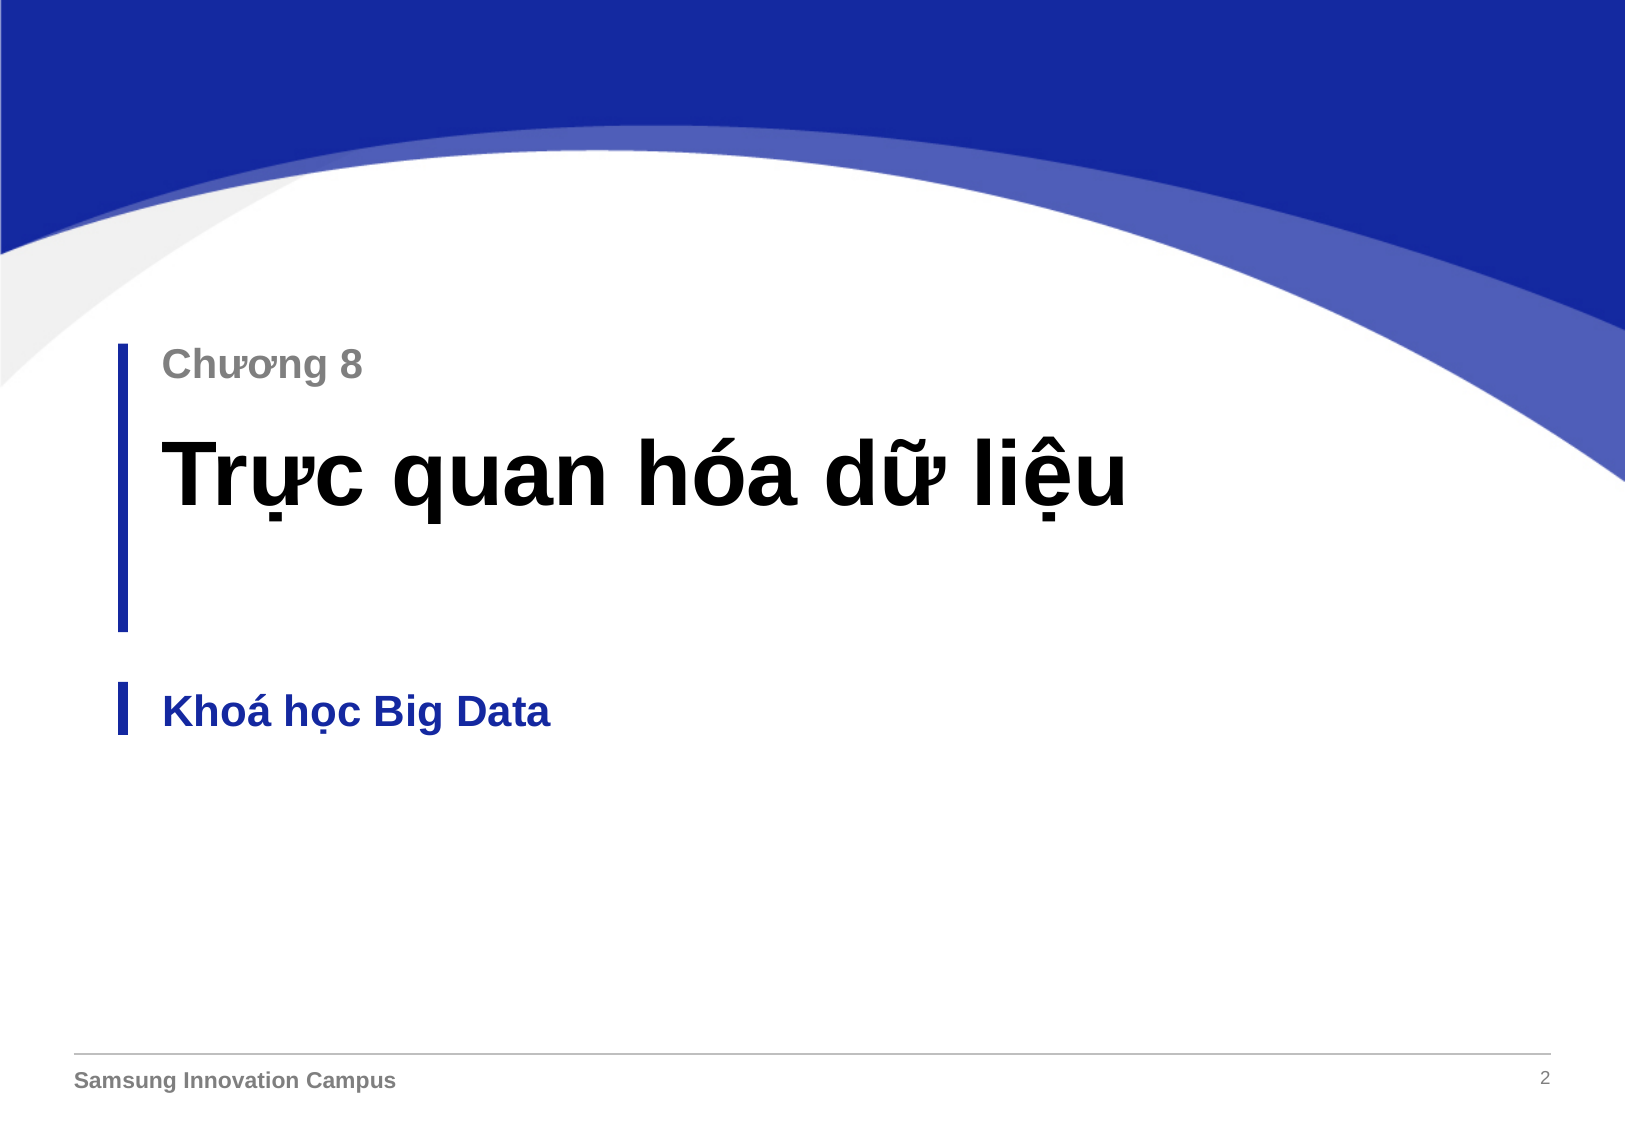

Chương 8
Trực quan hóa dữ liệu